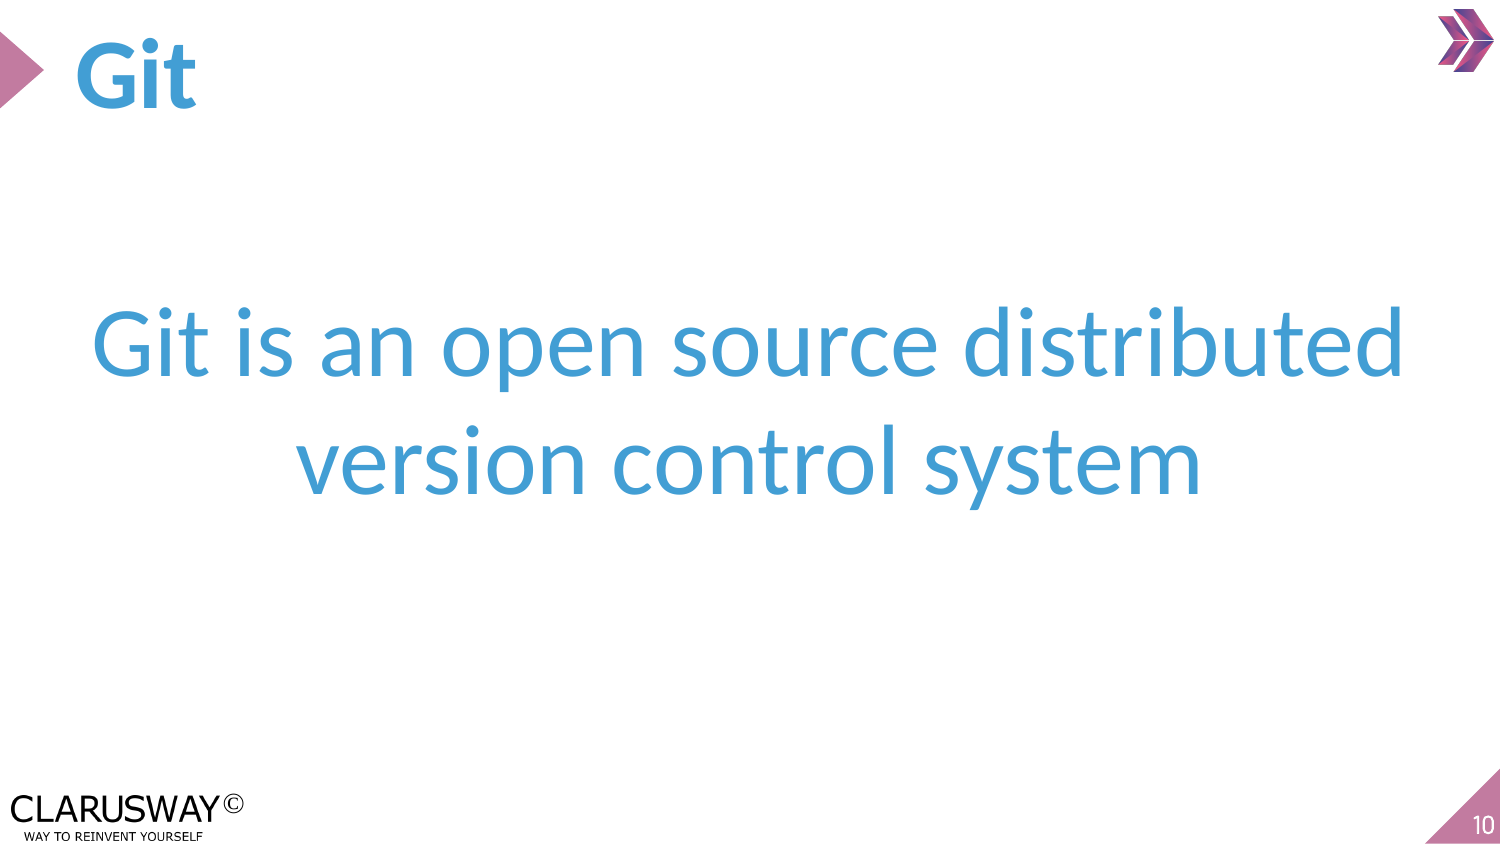

# Git
Git is an open source distributed version control system
10